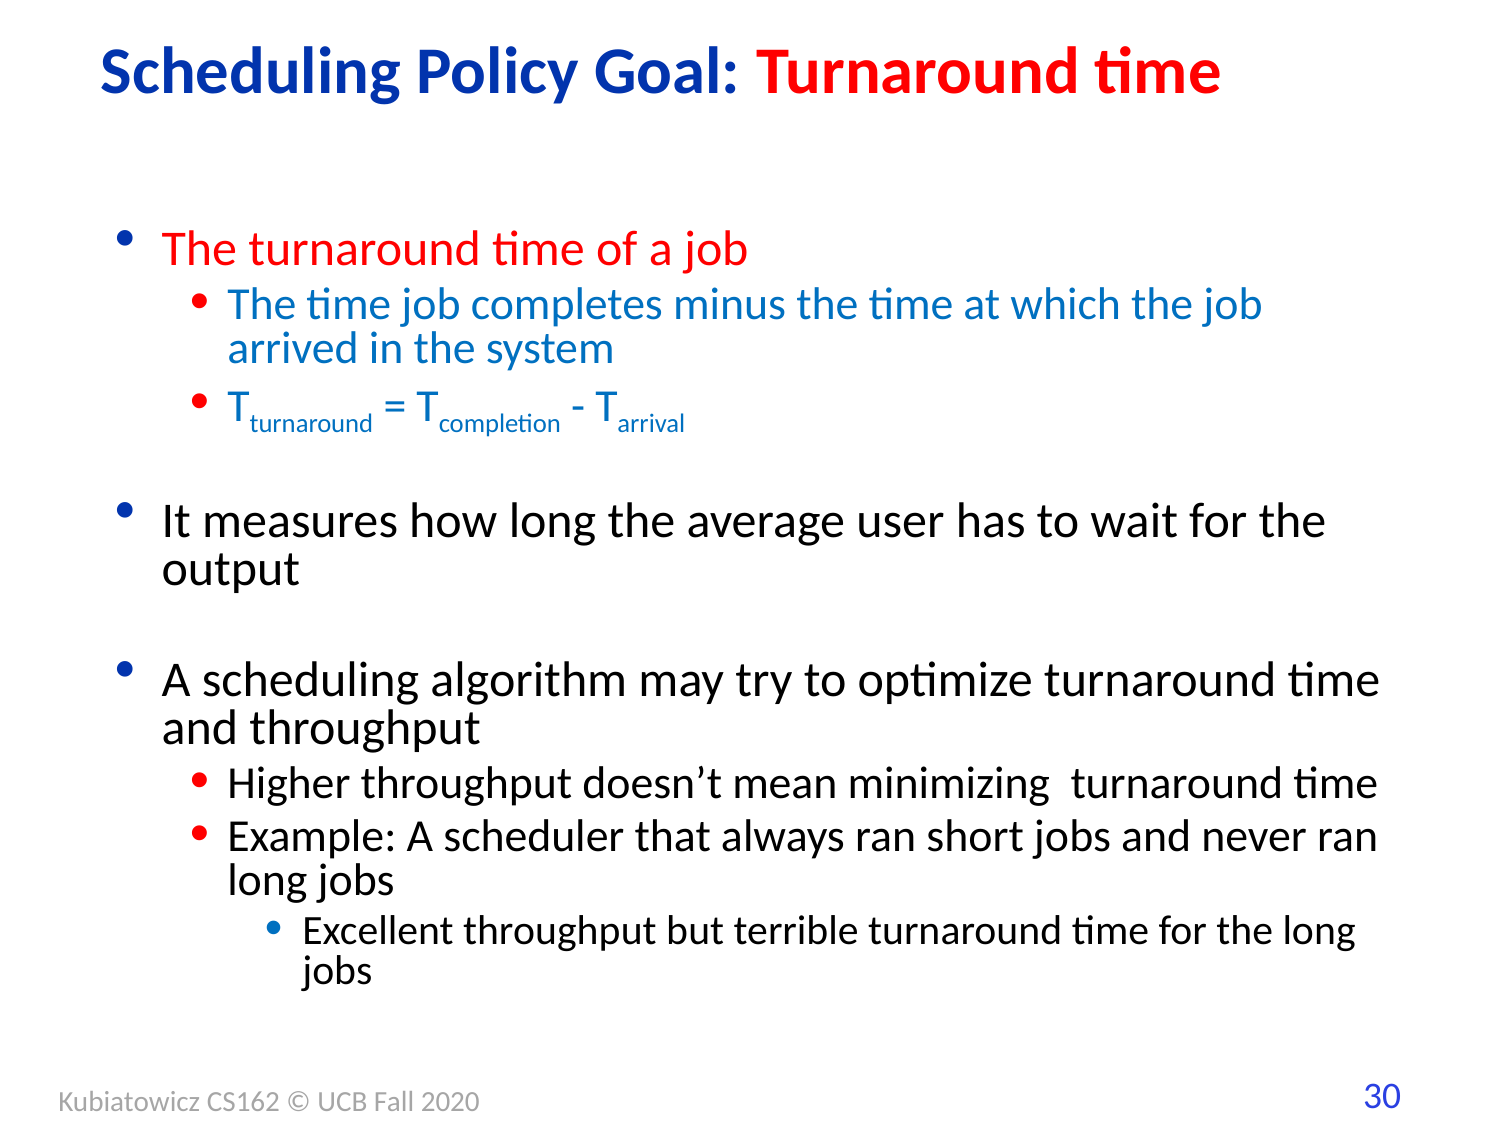

# Scheduling Policy Goal: Turnaround time

The turnaround time of a job
The time job completes minus the time at which the job arrived in the system
Tturnaround = Tcompletion - Tarrival

It measures how long the average user has to wait for the output

A scheduling algorithm may try to optimize turnaround time and throughput
Higher throughput doesn’t mean minimizing  turnaround time
Example: A scheduler that always ran short jobs and never ran long jobs
Excellent throughput but terrible turnaround time for the long jobs
Kubiatowicz CS162 © UCB Fall 2020